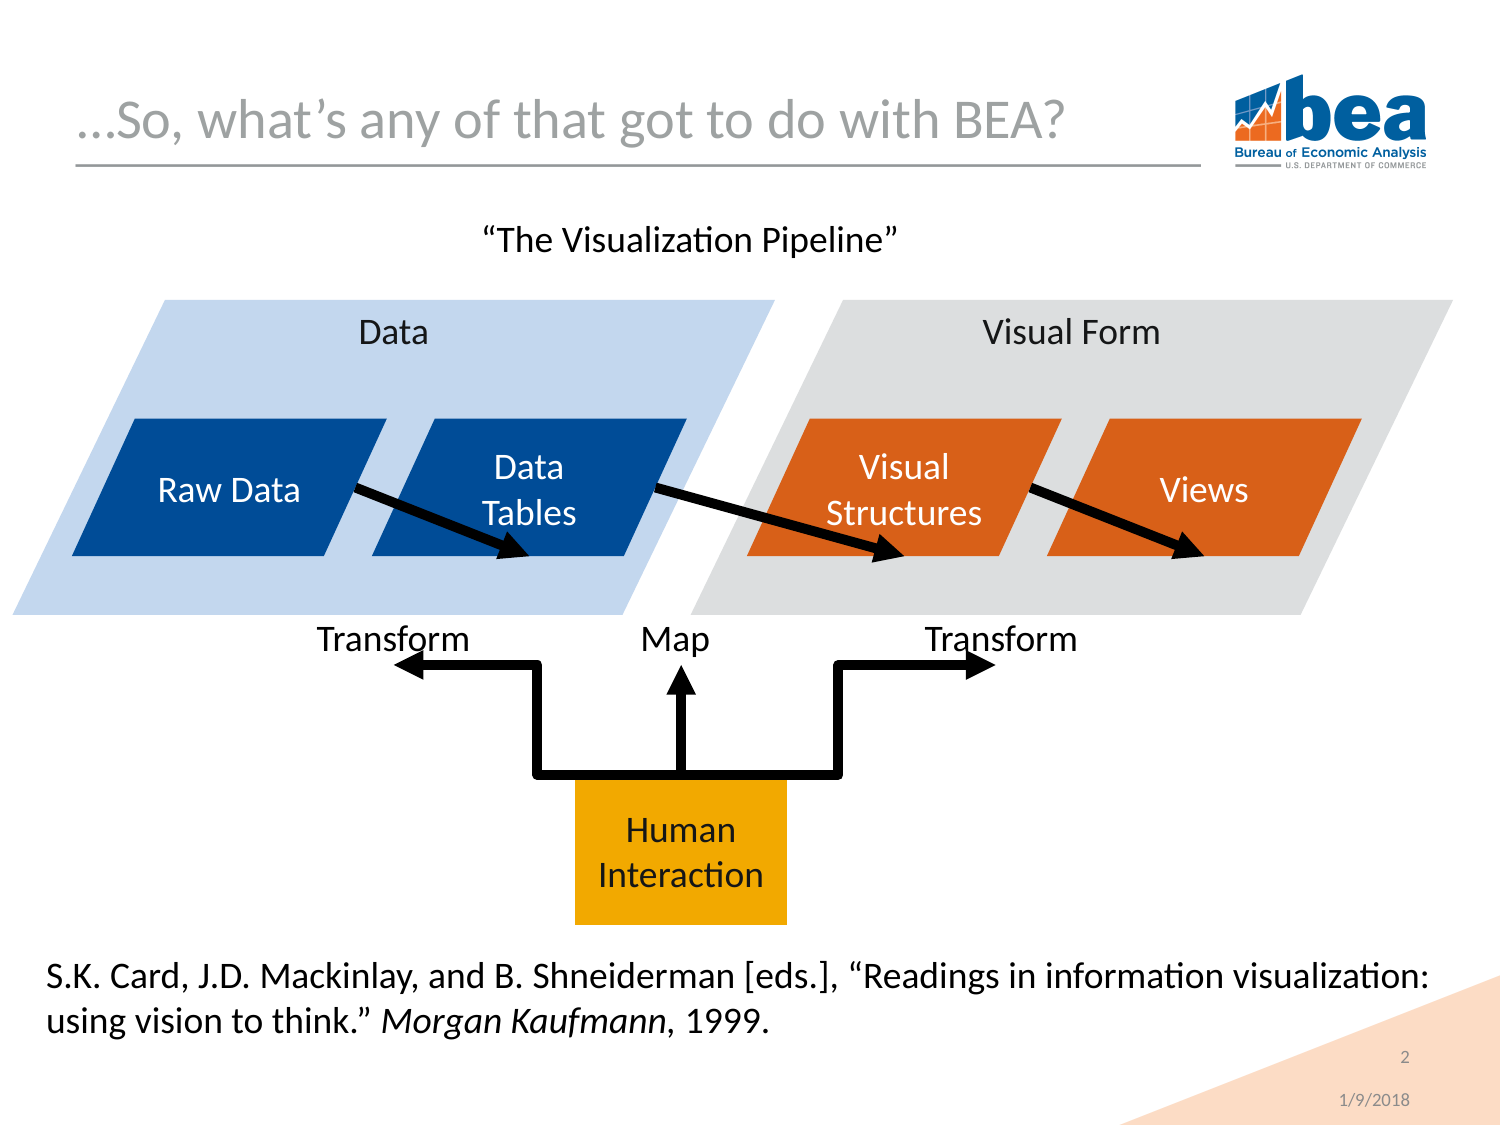

# …So, what’s any of that got to do with BEA?
“The Visualization Pipeline”

Data
Visual Form
Raw Data
Data Tables
Visual Structures
Views
Transform
Map
Transform
Human Interaction
S.K. Card, J.D. Mackinlay, and B. Shneiderman [eds.], “Readings in information visualization: using vision to think.” Morgan Kaufmann, 1999.
2
1/9/2018